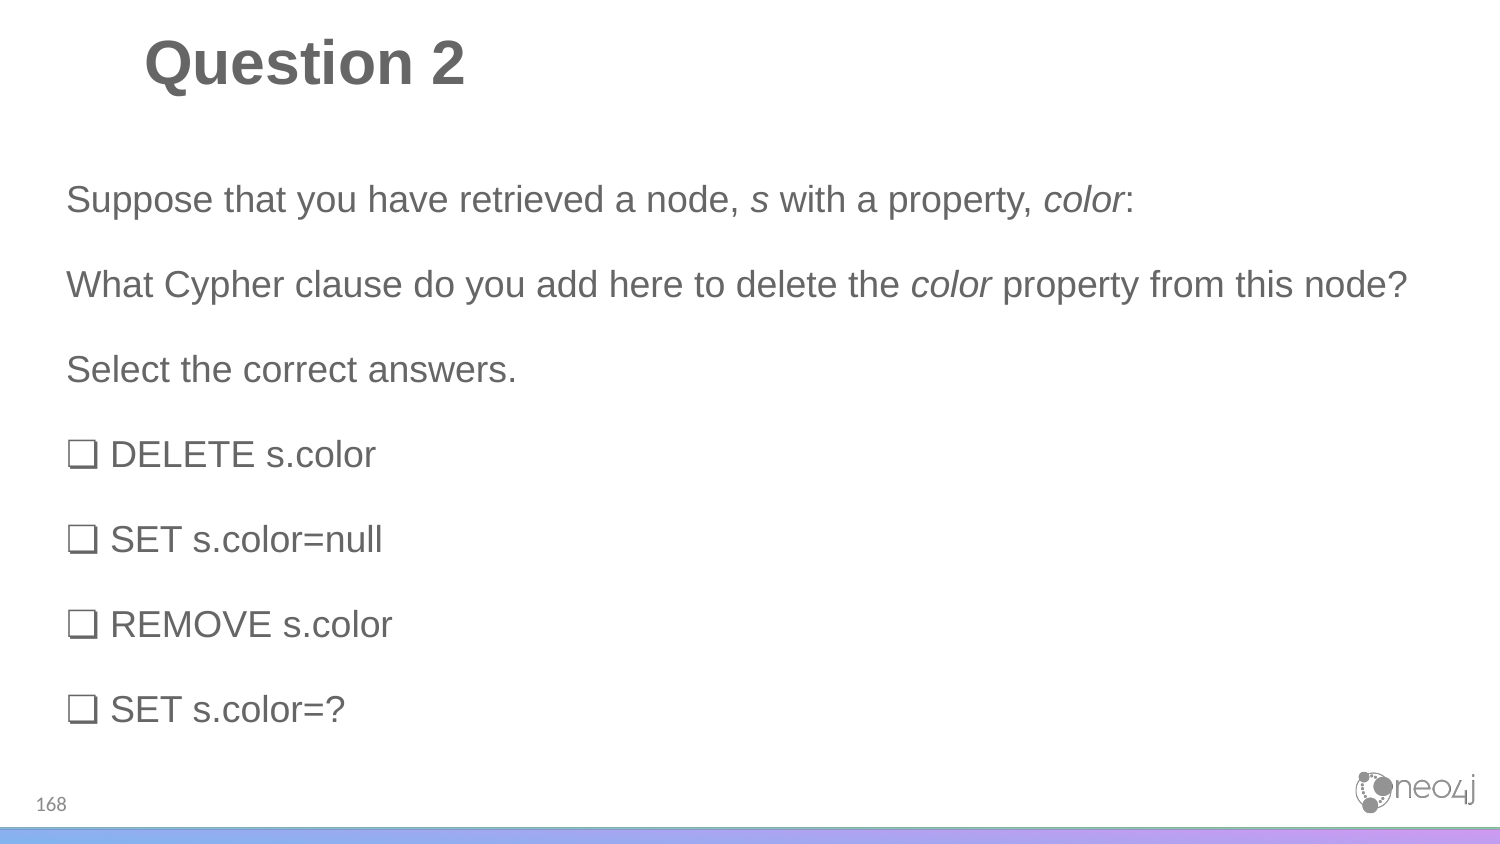

# Question 2
Suppose that you have retrieved a node, s with a property, color:
What Cypher clause do you add here to delete the color property from this node?
Select the correct answers.
❏ DELETE s.color
❏ SET s.color=null
❏ REMOVE s.color
❏ SET s.color=?

168